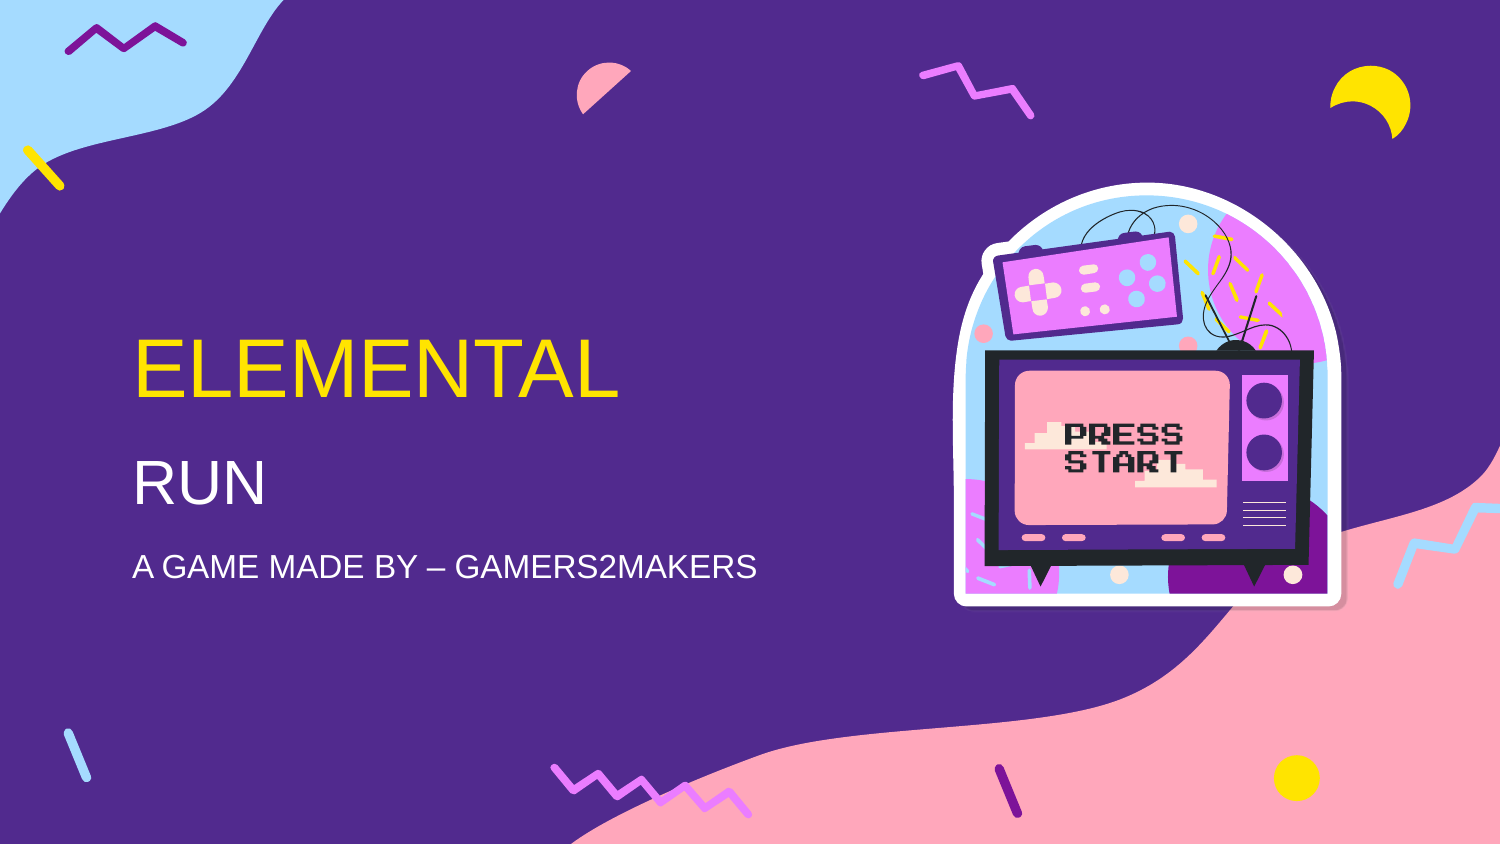

ELEMENTAL
# RUN
A GAME MADE BY – GAMERS2MAKERS